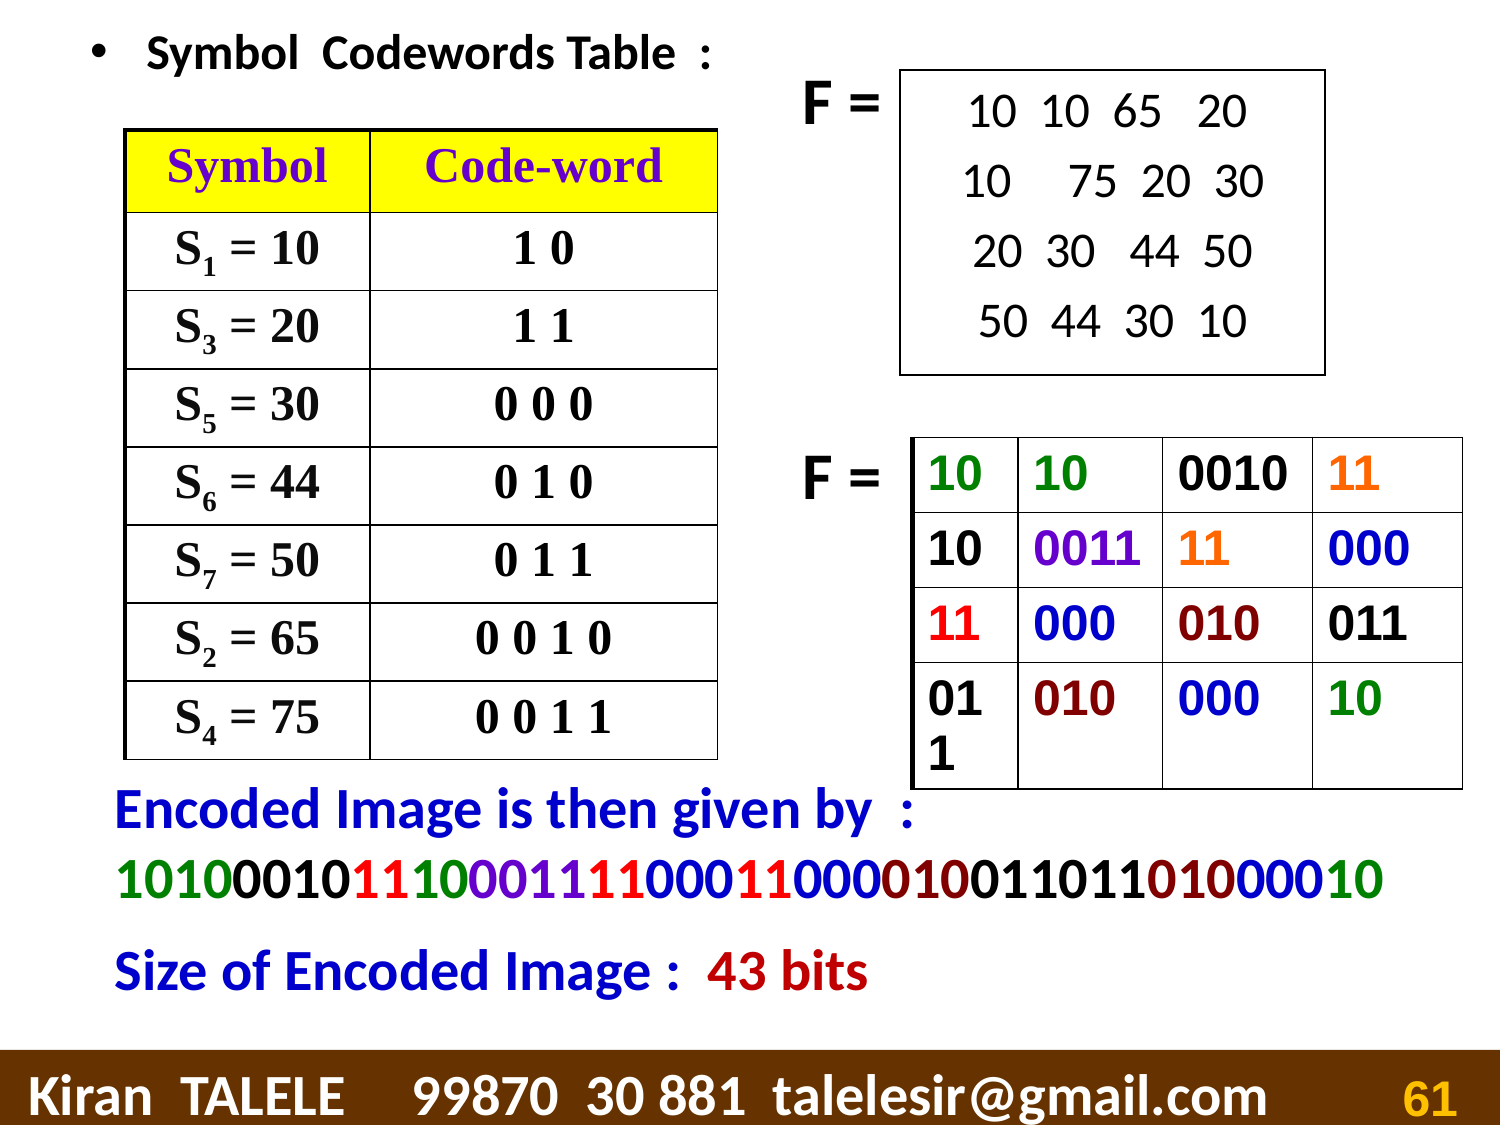

Symbol  Codewords Table  :
F =
10  10  65   20
  75  20  30
20  30   44  50
50  44  30  10
| Symbol | Code-word |
| --- | --- |
| S1 = 10 | 1 0 |
| S3 = 20 | 1 1 |
| S5 = 30 | 0 0 0 |
| S6 = 44 | 0 1 0 |
| S7 = 50 | 0 1 1 |
| S2 = 65 | 0 0 1 0 |
| S4 = 75 | 0 0 1 1 |
F =
| 10 | 10 | 0010 | 11 |
| --- | --- | --- | --- |
| 10 | 0011 | 11 | 000 |
| 11 | 000 | 010 | 011 |
| 011 | 010 | 000 | 10 |
Encoded Image is then given by  :
1010001011100011110001100001001101101000010
Size of Encoded Image :  43 bits
 Kiran  TALELE     99870  30 881  talelesir@gmail.com
61